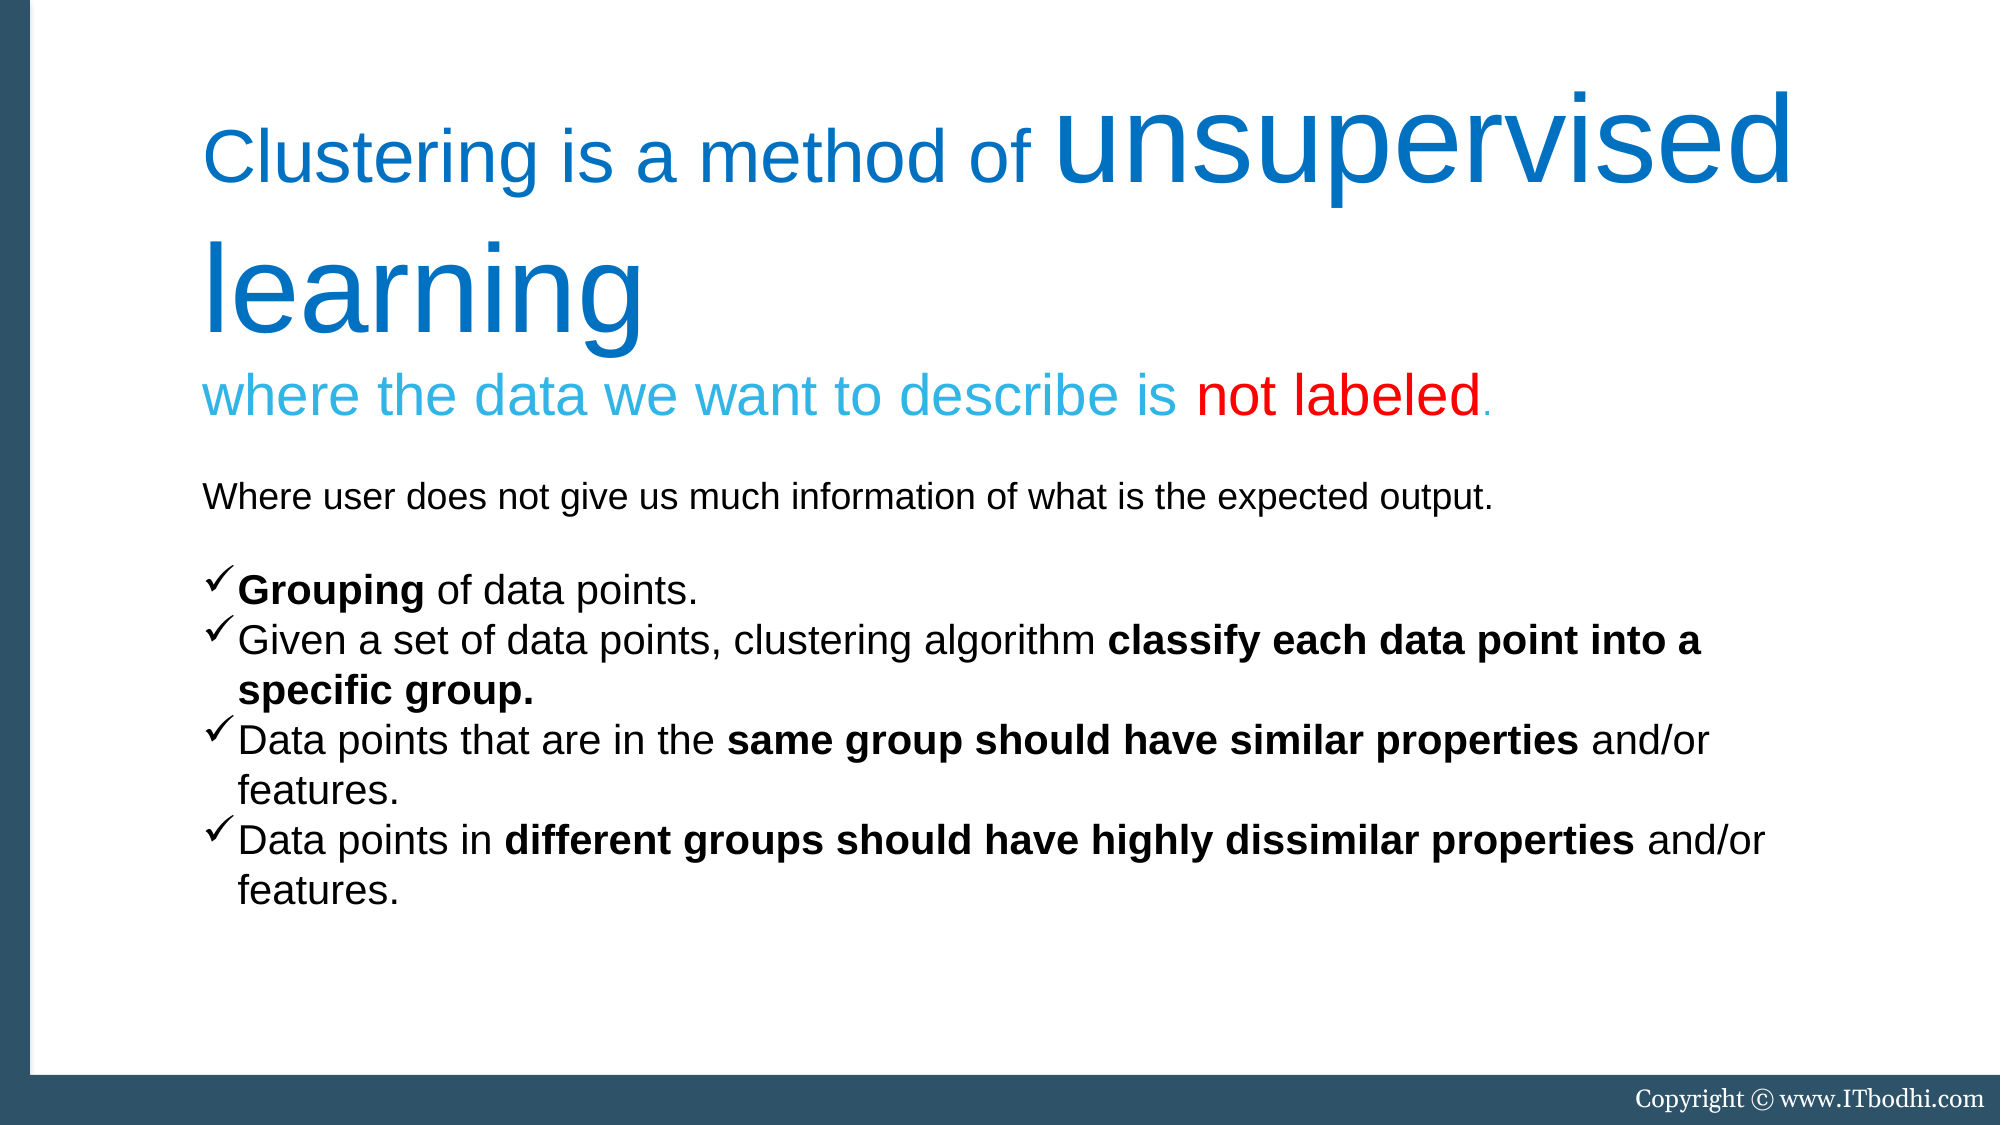

Clustering is a method of unsupervised learning
where the data we want to describe is not labeled.

Where user does not give us much information of what is the expected output.

Grouping of data points.
Given a set of data points, clustering algorithm classify each data point into a specific group.
Data points that are in the same group should have similar properties and/or features.
Data points in different groups should have highly dissimilar properties and/or features.

Copyright © www.ITbodhi.com